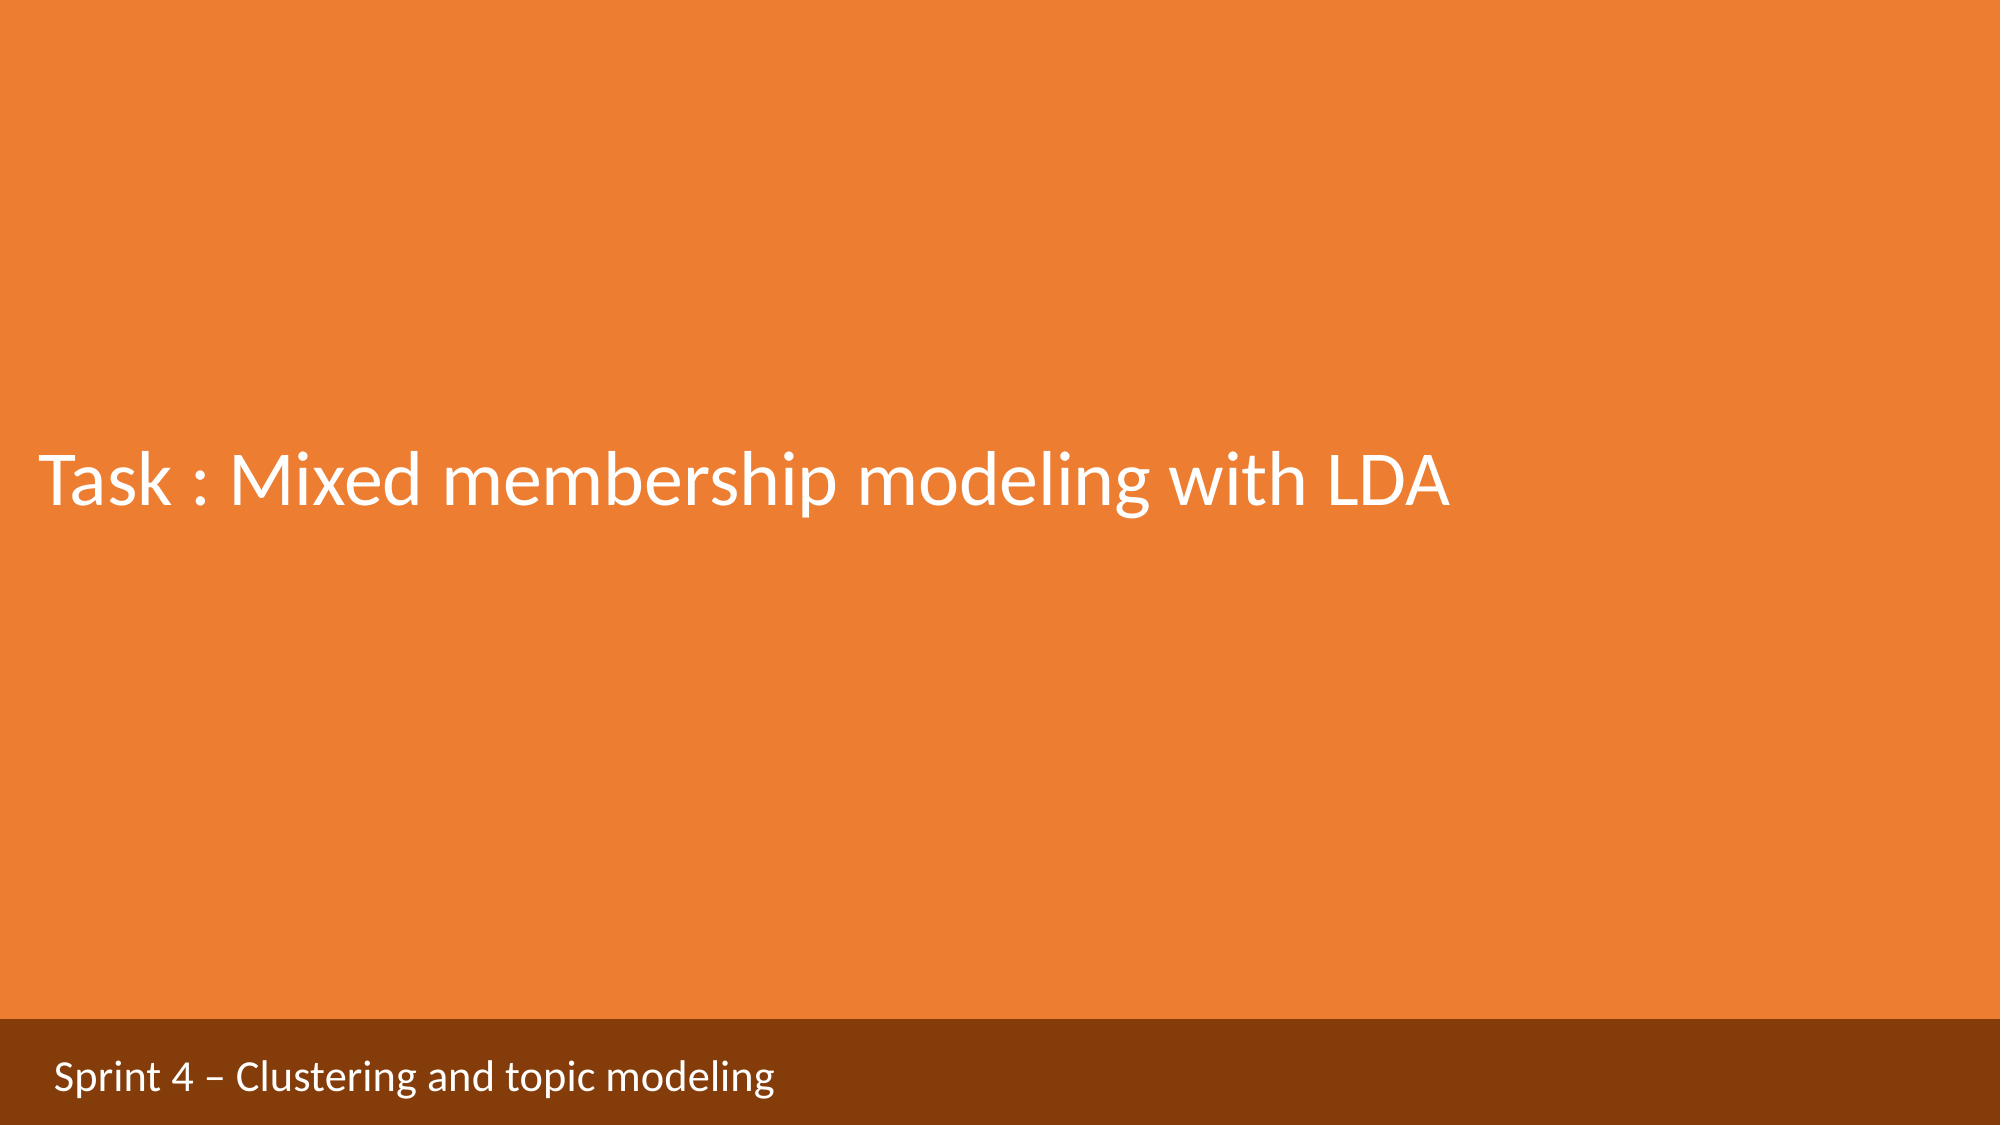

Task : Mixed membership modeling with LDA

Sprint 4 – Clustering and topic modeling